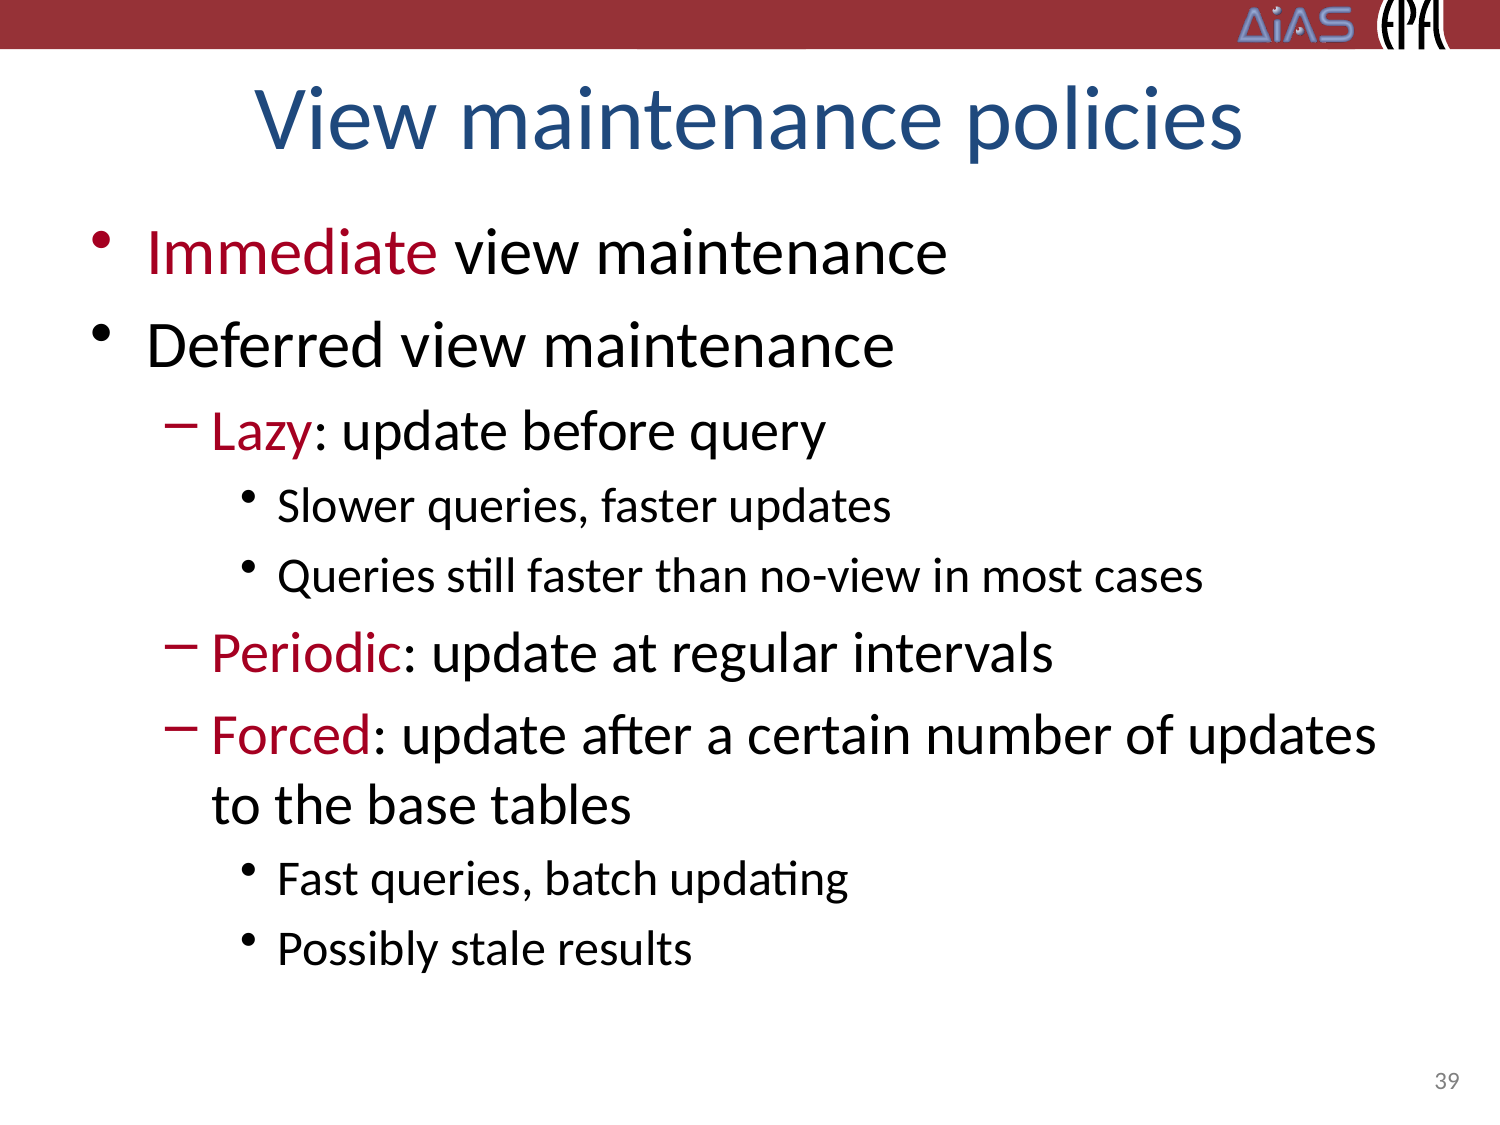

# View maintenance policies
Immediate view maintenance
Deferred view maintenance
Lazy: update before query
Slower queries, faster updates
Queries still faster than no-view in most cases
Periodic: update at regular intervals
Forced: update after a certain number of updates to the base tables
Fast queries, batch updating
Possibly stale results
39